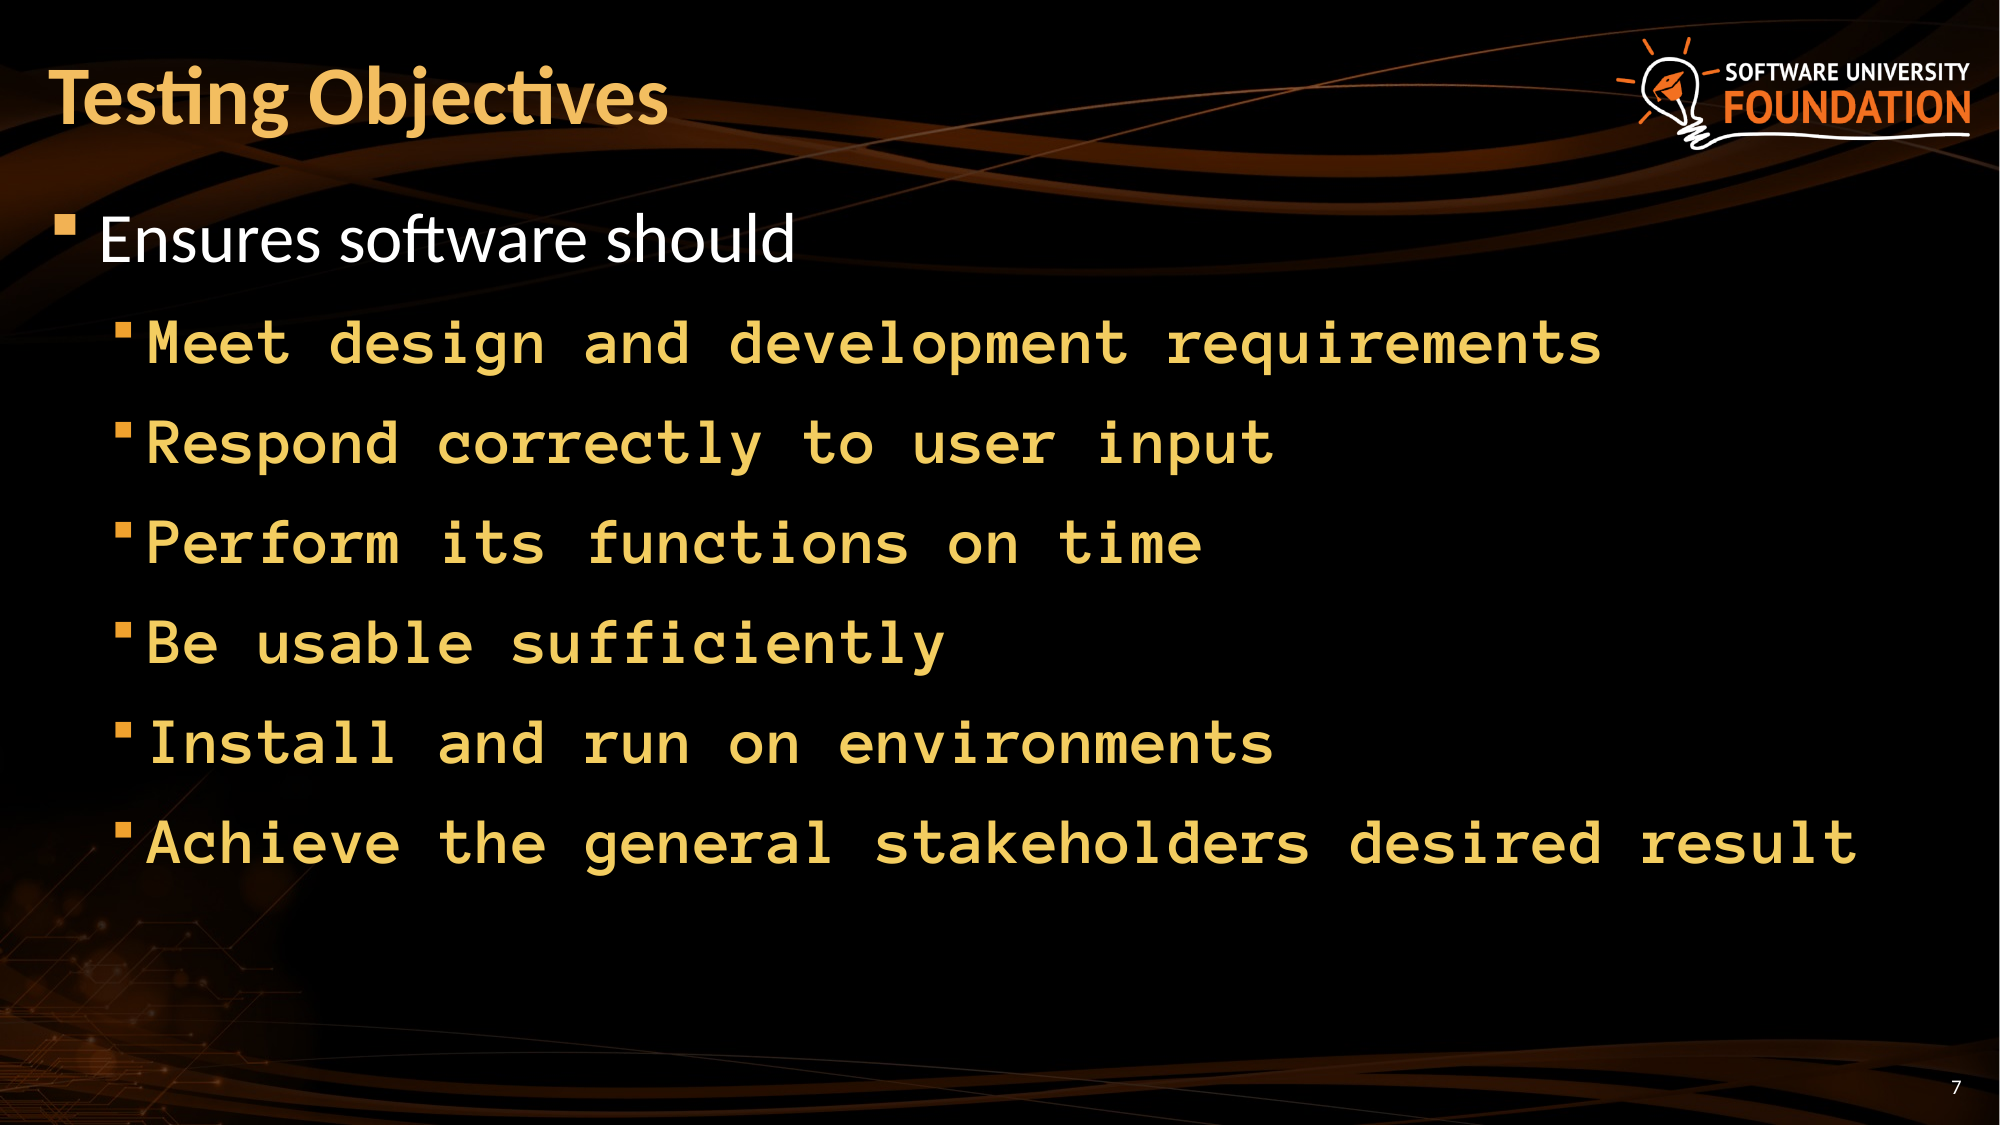

# Testing Objectives
Ensures software should
Meet design and development requirements
Respond correctly to user input
Perform its functions on time
Be usable sufficiently
Install and run on environments
Achieve the general stakeholders desired result

7